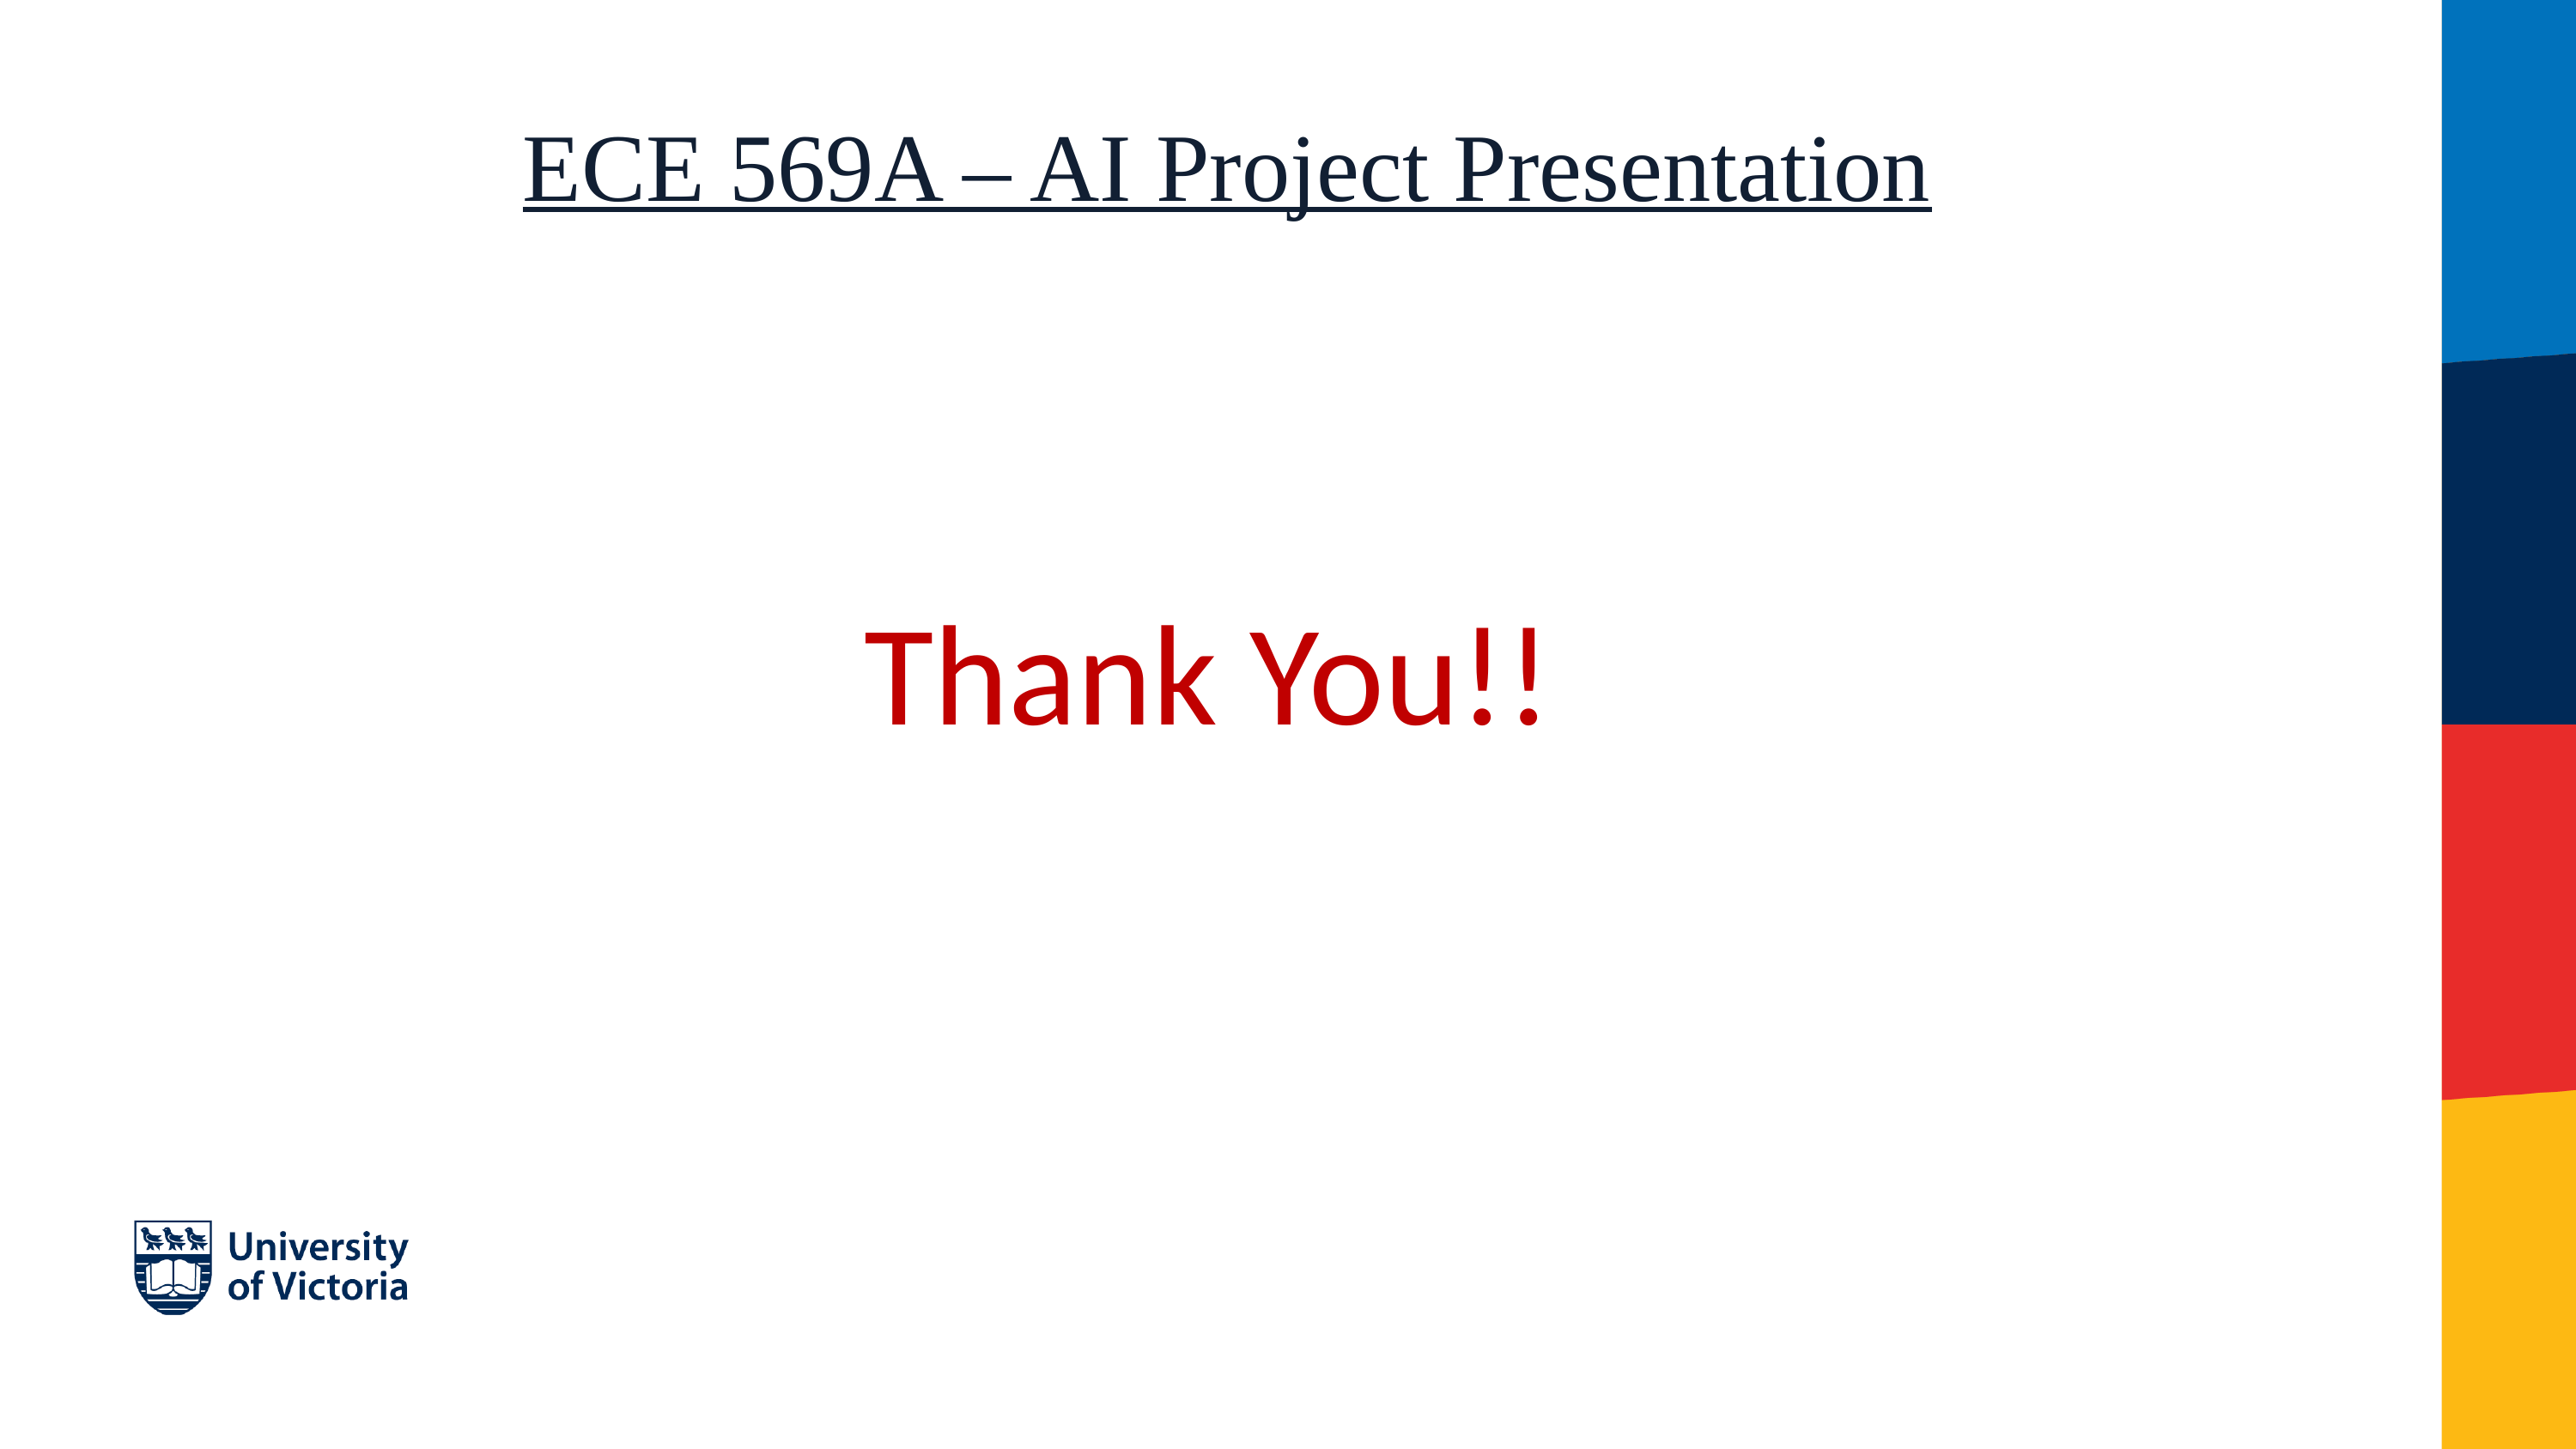

# ECE 569A – AI Project Presentation

Thank You!!